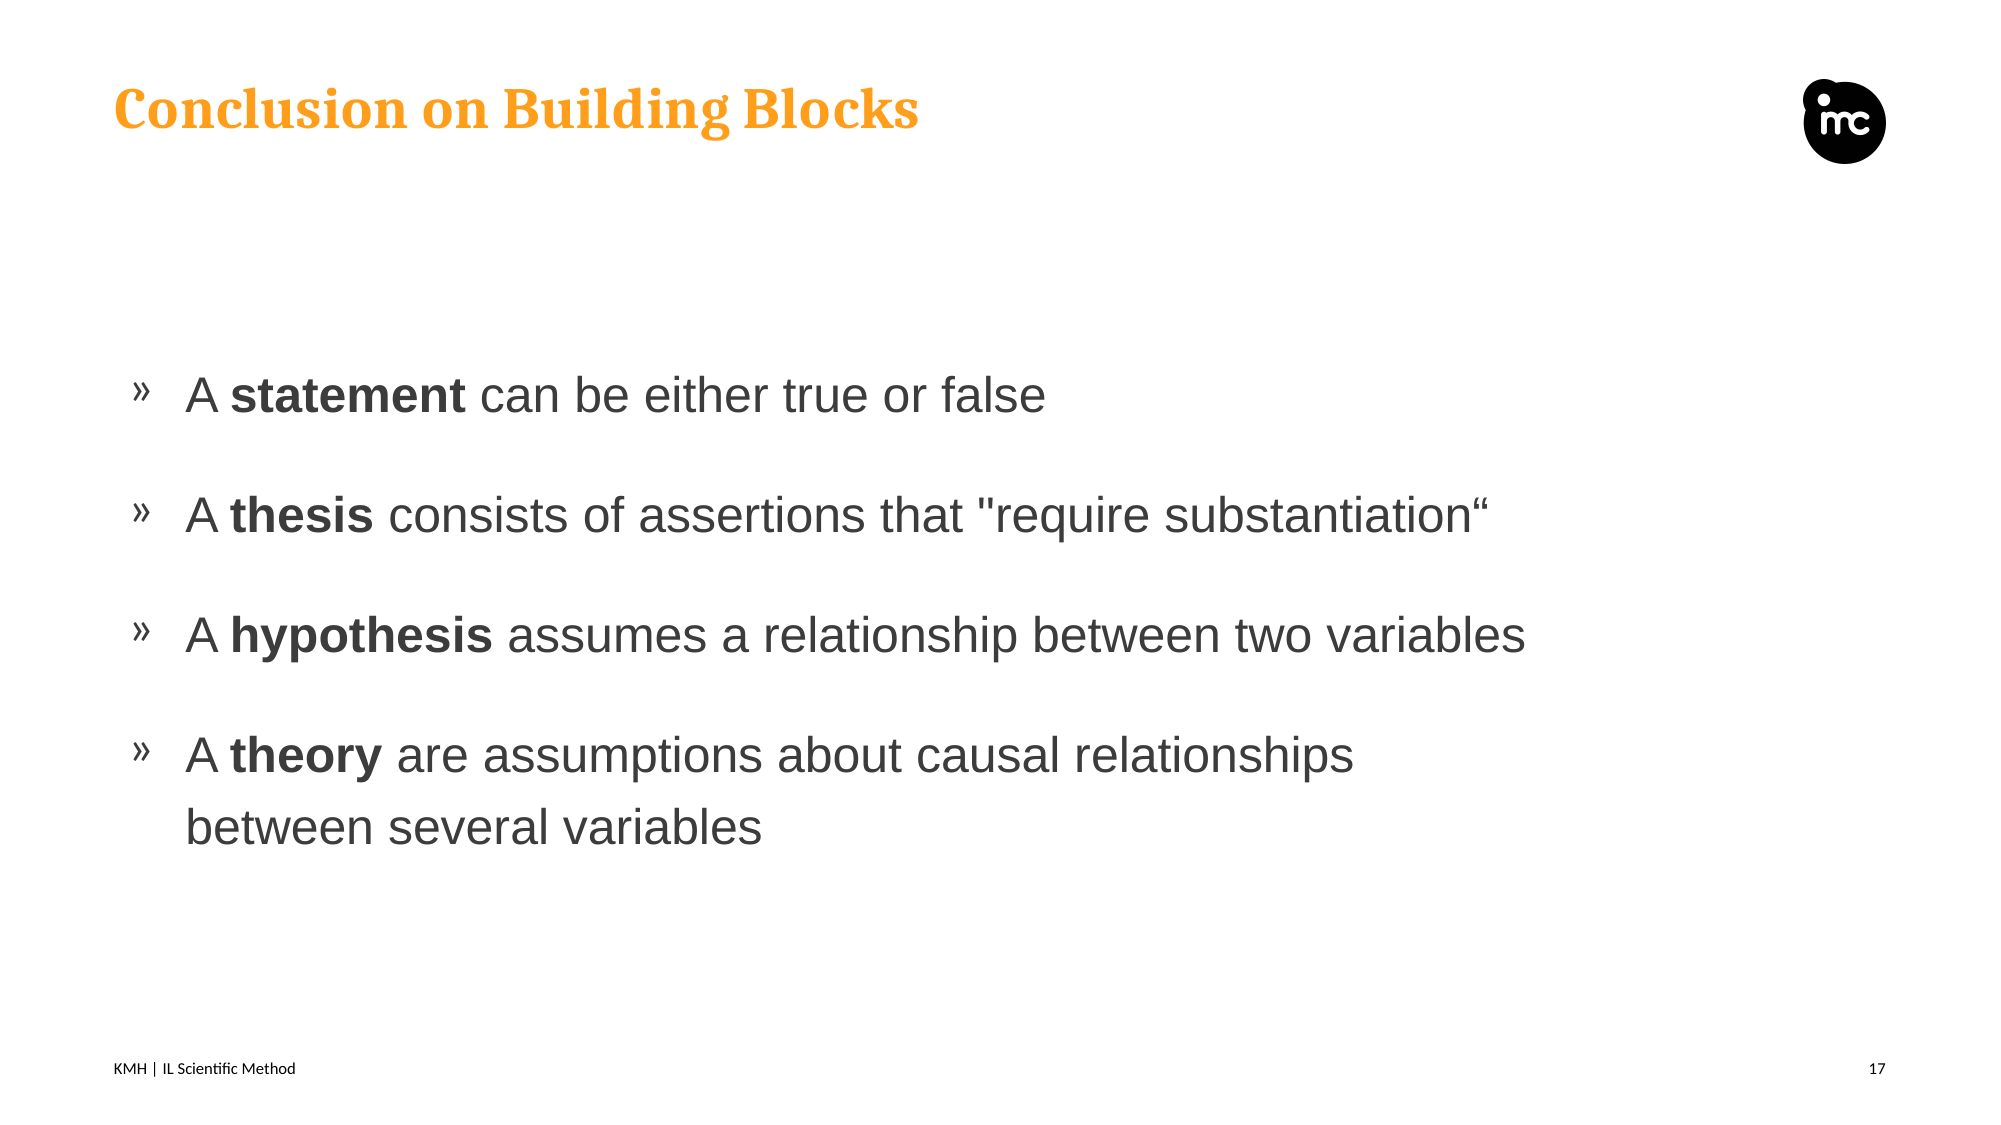

# Conclusion on Building Blocks
A statement can be either true or false
A thesis consists of assertions that "require substantiation“
A hypothesis assumes a relationship between two variables
A theory are assumptions about causal relationships between several variables
KMH | IL Scientific Method

17